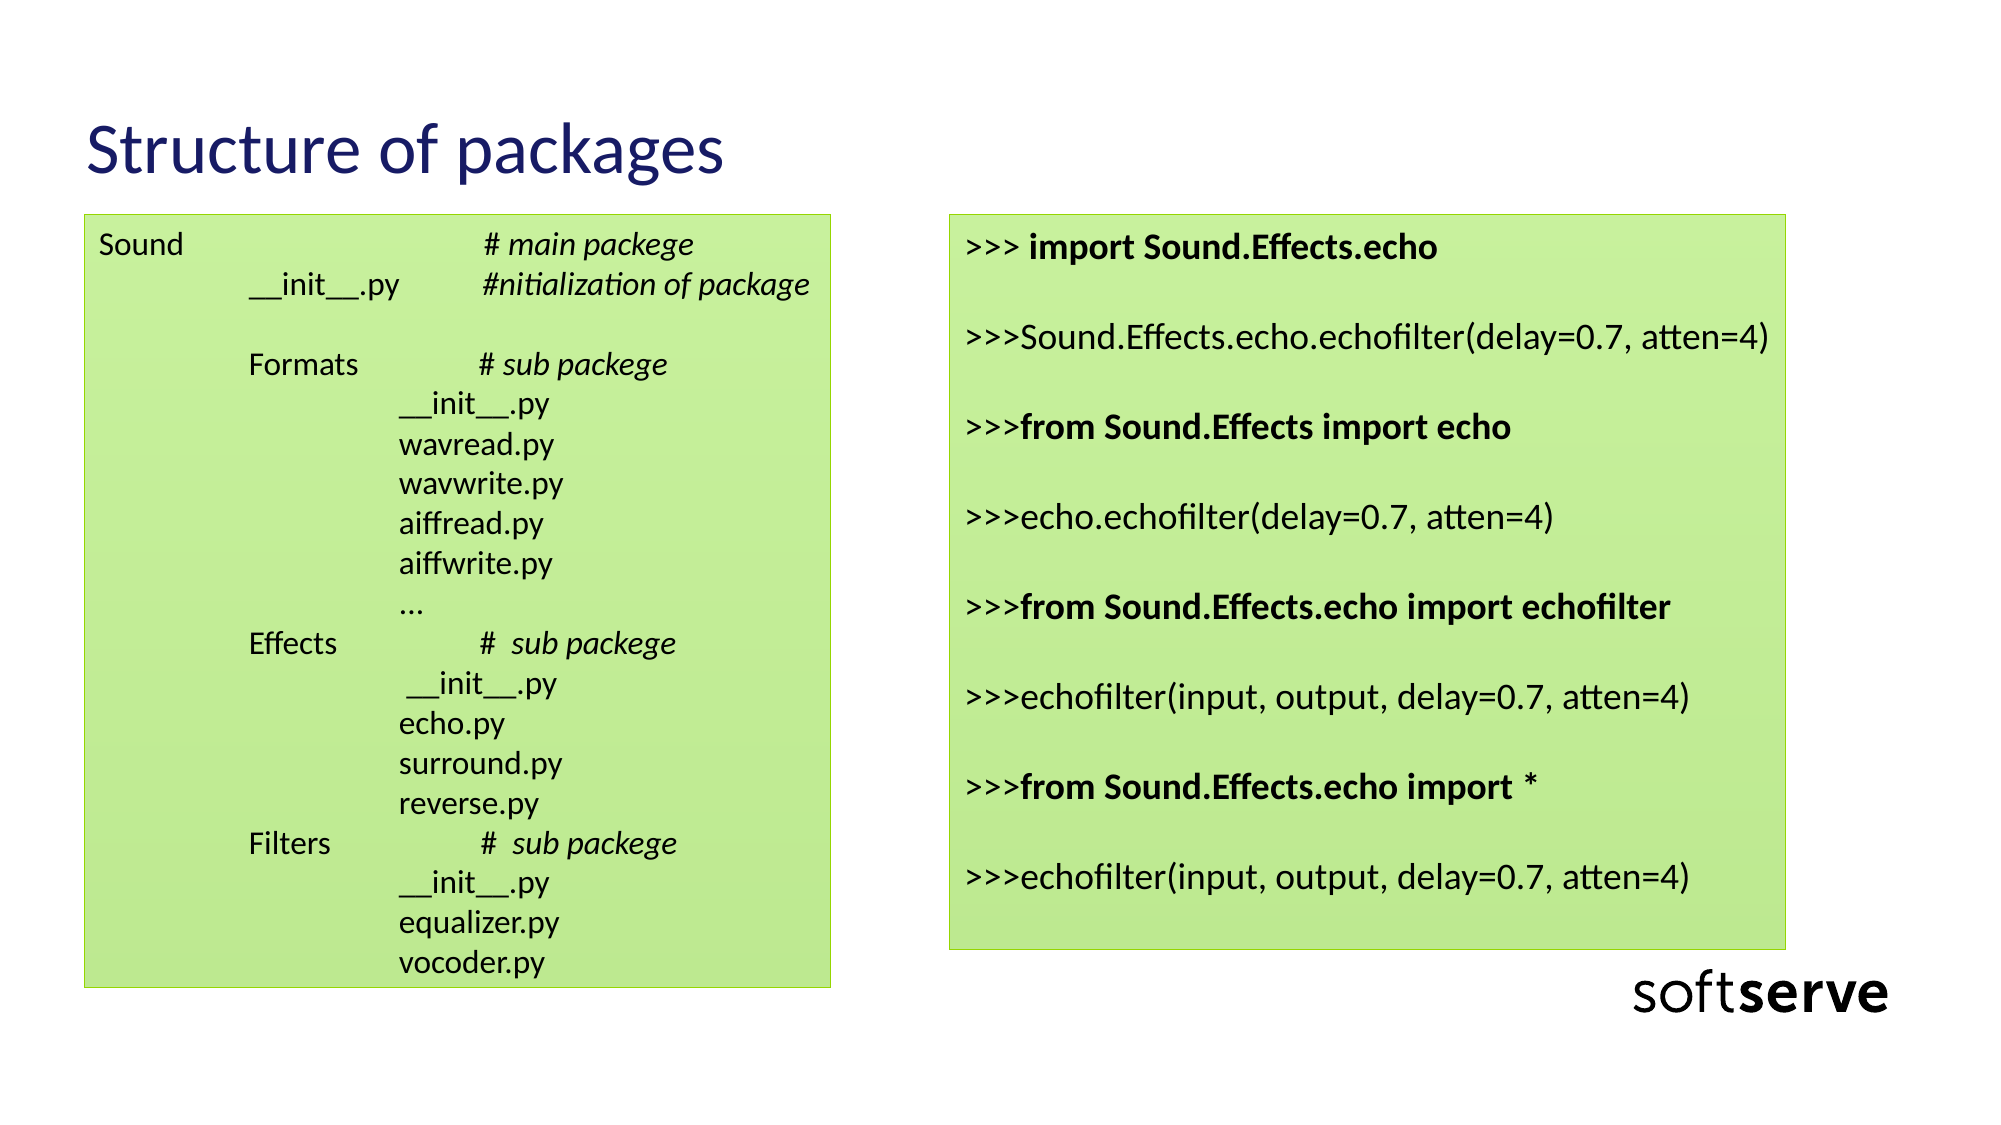

# Structure of packages
Sound                                        # main packege
	__init__.py           #nitialization of package

	Formats                # sub packege
		__init__.py
		wavread.py
		wavwrite.py
		aiffread.py
		aiffwrite.py
		...
	Effects                   #  sub packege
		 __init__.py
		echo.py
		surround.py
		reverse.py
	Filters                    #  sub packege
		__init__.py
		equalizer.py
		vocoder.py
>>> import Sound.Effects.echo

>>>Sound.Effects.echo.echofilter(delay=0.7, atten=4)

>>>from Sound.Effects import echo

>>>echo.echofilter(delay=0.7, atten=4)

>>>from Sound.Effects.echo import echofilter

>>>echofilter(input, output, delay=0.7, atten=4)

>>>from Sound.Effects.echo import *

>>>echofilter(input, output, delay=0.7, atten=4)